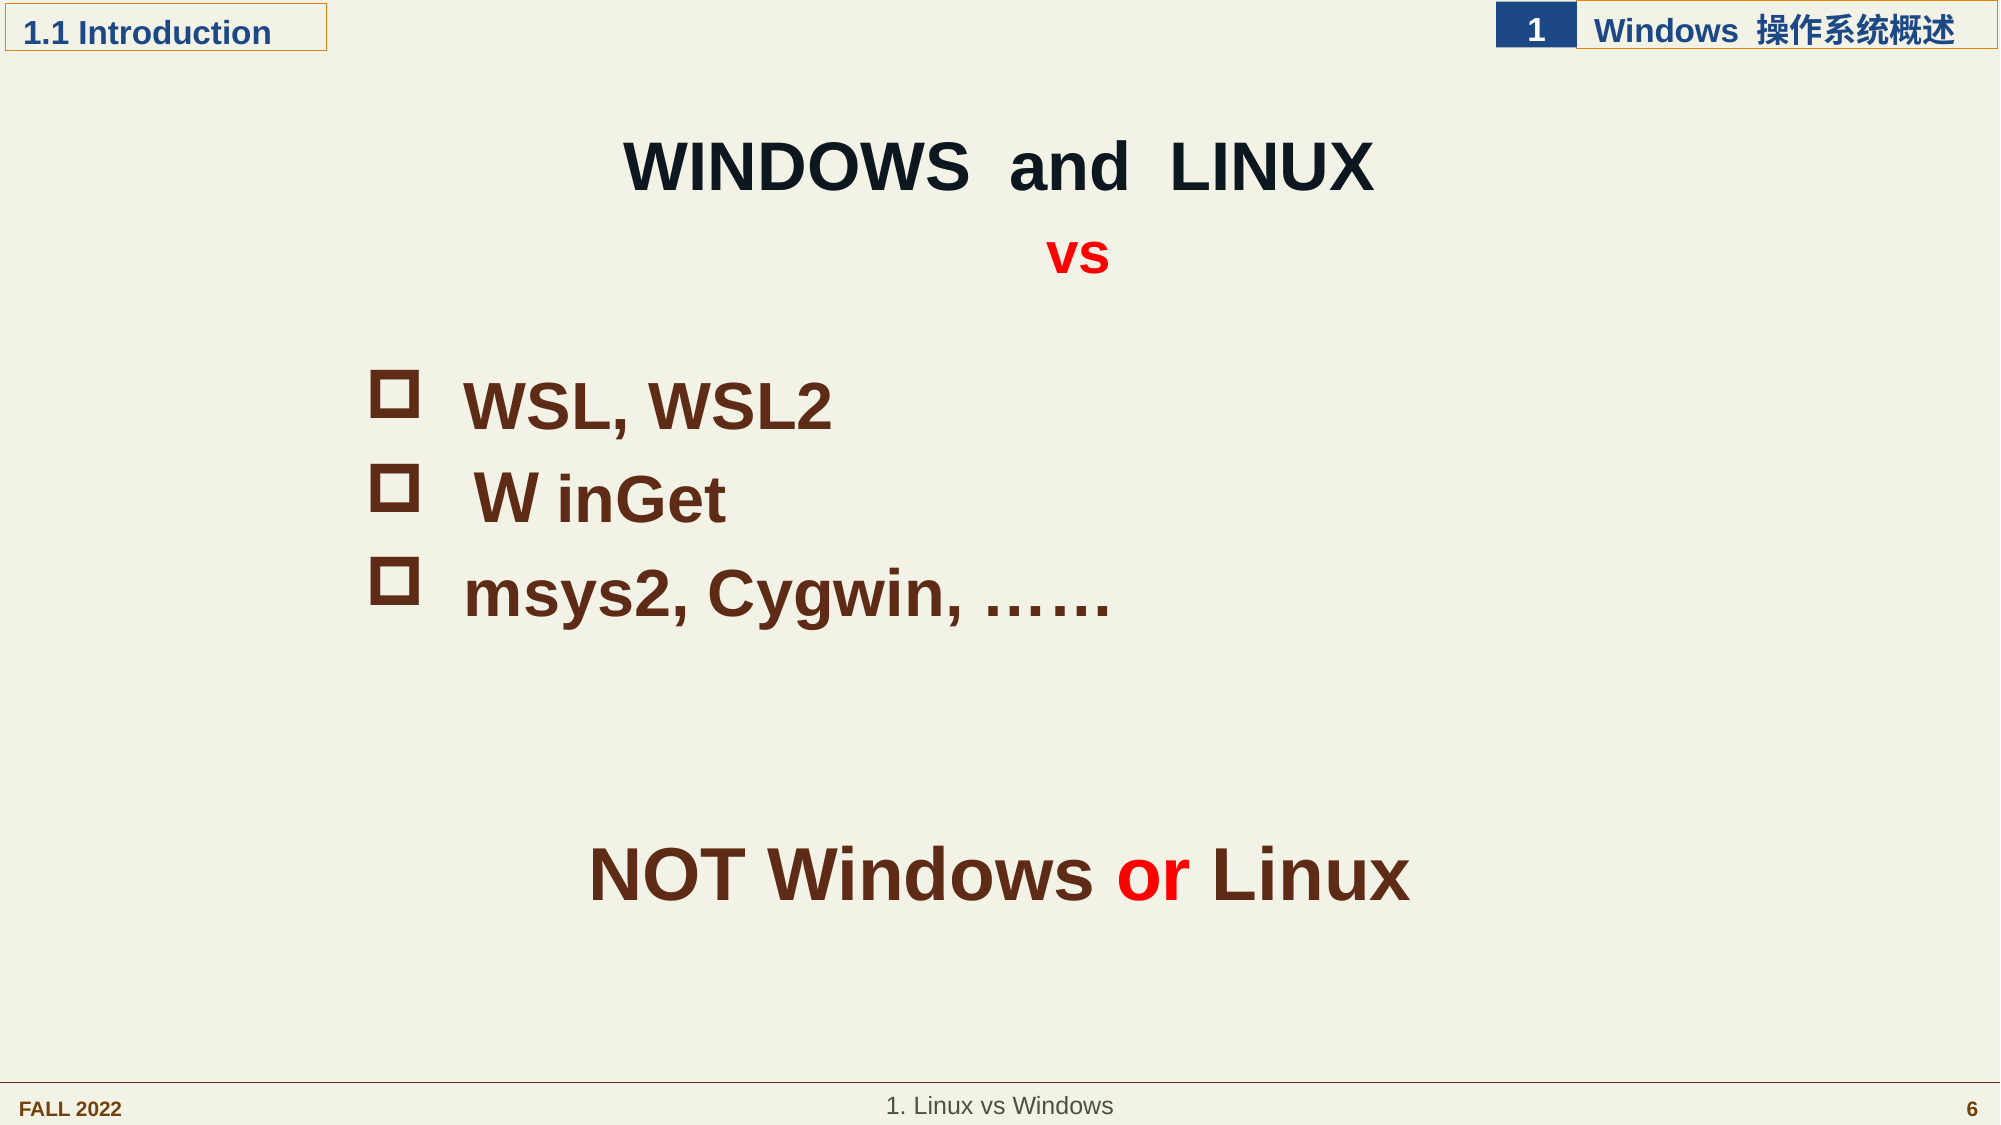

WINDOWS  and  LINUX
vs
  WSL, WSL2
  ＷinGet
  msys2, Cygwin, ……
NOT Windows or Linux
1. Linux vs Windows